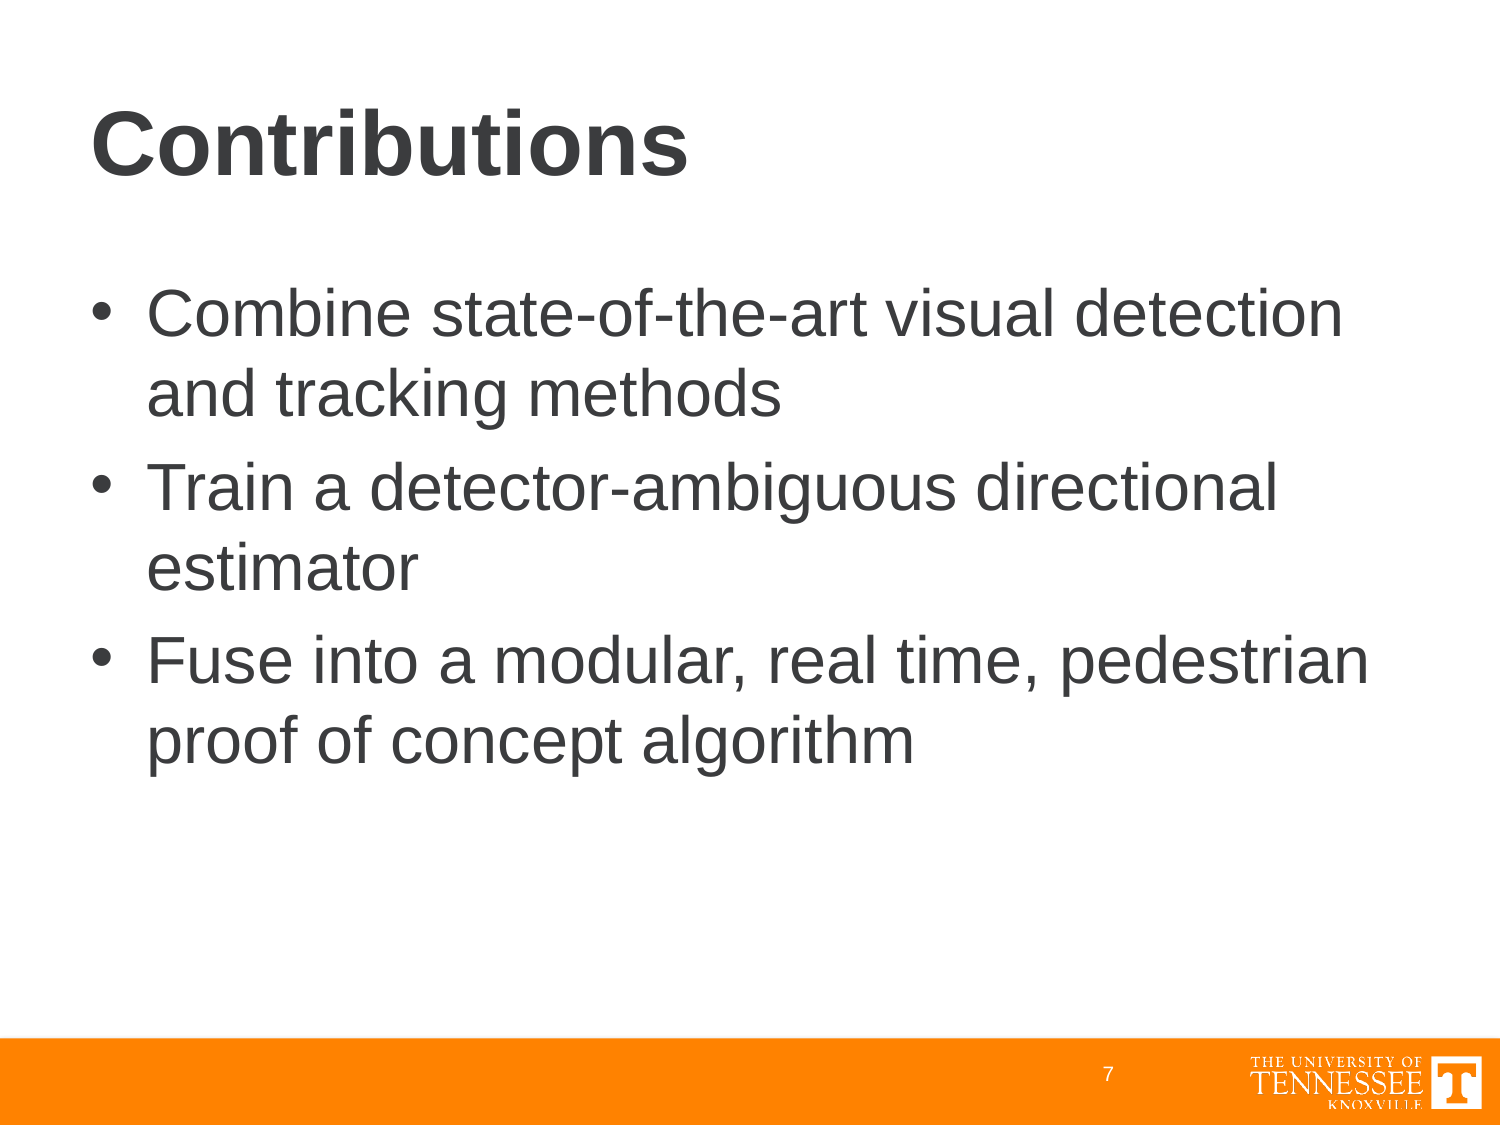

# Contributions
Combine state-of-the-art visual detection and tracking methods
Train a detector-ambiguous directional estimator
Fuse into a modular, real time, pedestrian proof of concept algorithm
7